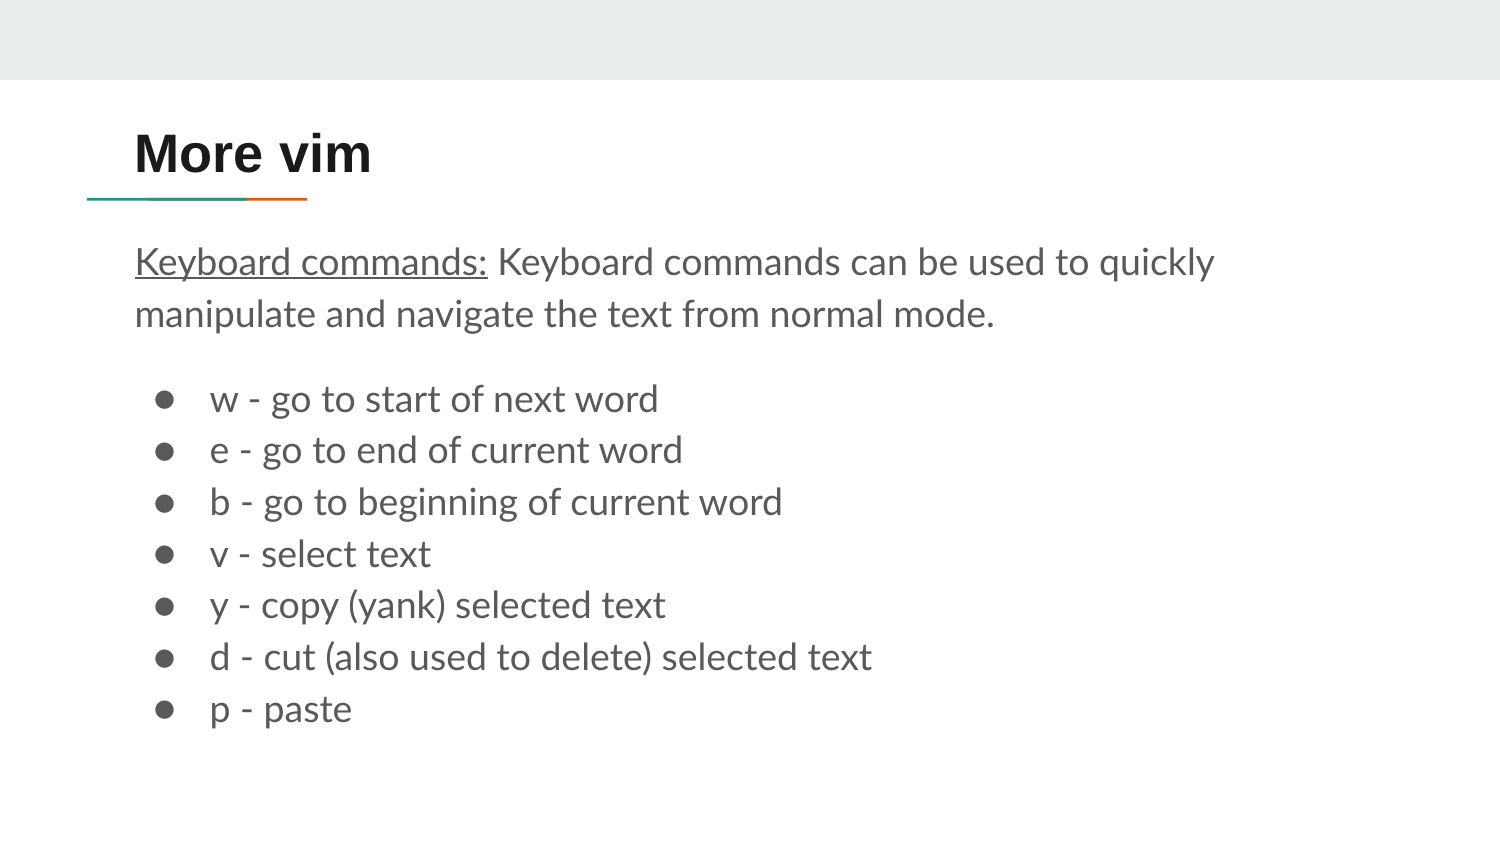

# More vim
Keyboard commands: Keyboard commands can be used to quickly manipulate and navigate the text from normal mode.
w - go to start of next word
e - go to end of current word
b - go to beginning of current word
v - select text
y - copy (yank) selected text
d - cut (also used to delete) selected text
p - paste